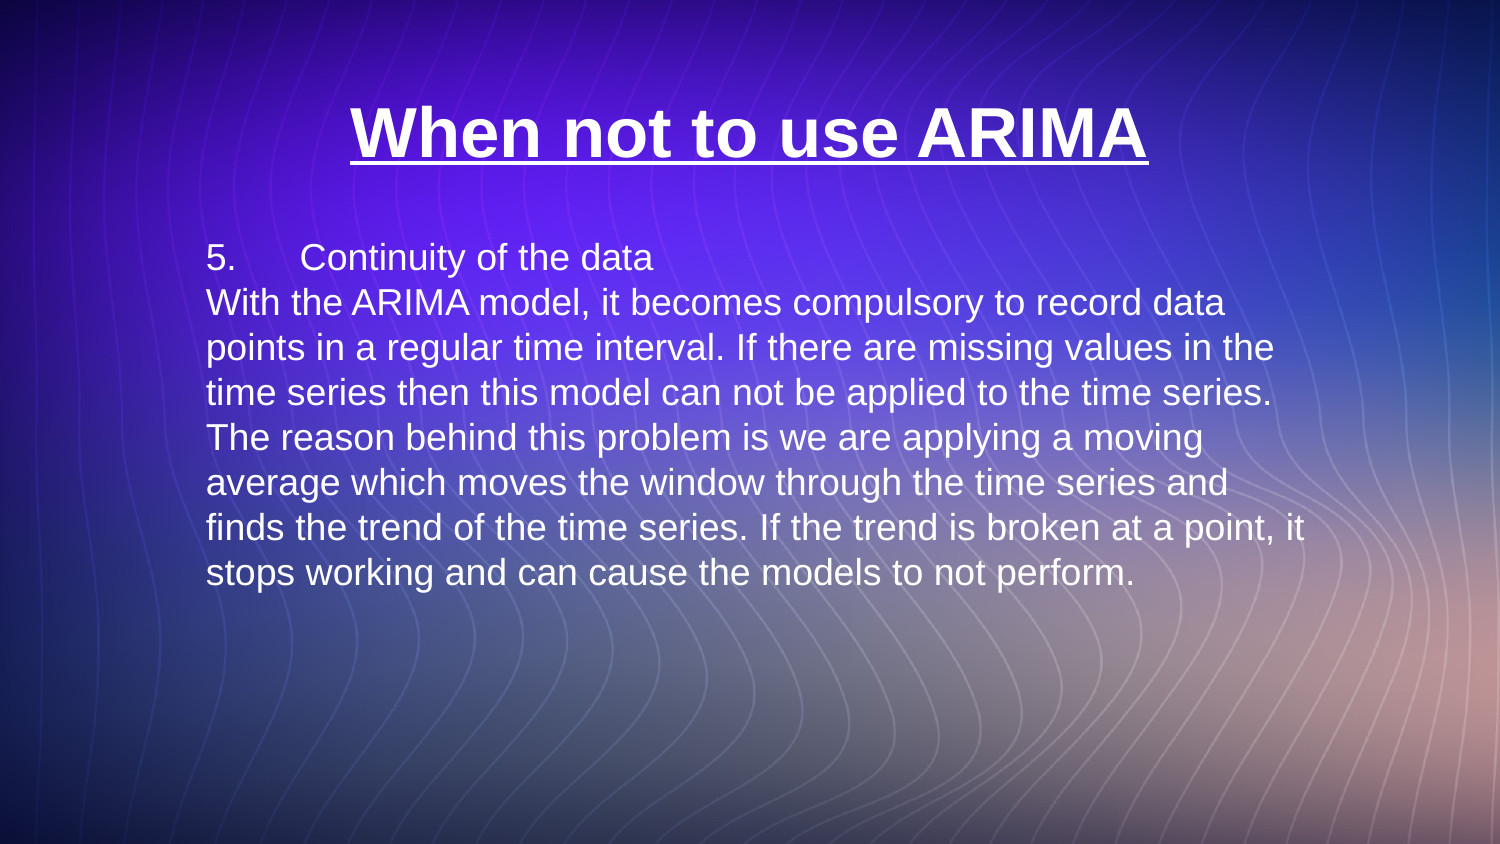

# When not to use ARIMA
5.      Continuity of the data
With the ARIMA model, it becomes compulsory to record data points in a regular time interval. If there are missing values in the time series then this model can not be applied to the time series.  The reason behind this problem is we are applying a moving average which moves the window through the time series and finds the trend of the time series. If the trend is broken at a point, it stops working and can cause the models to not perform.